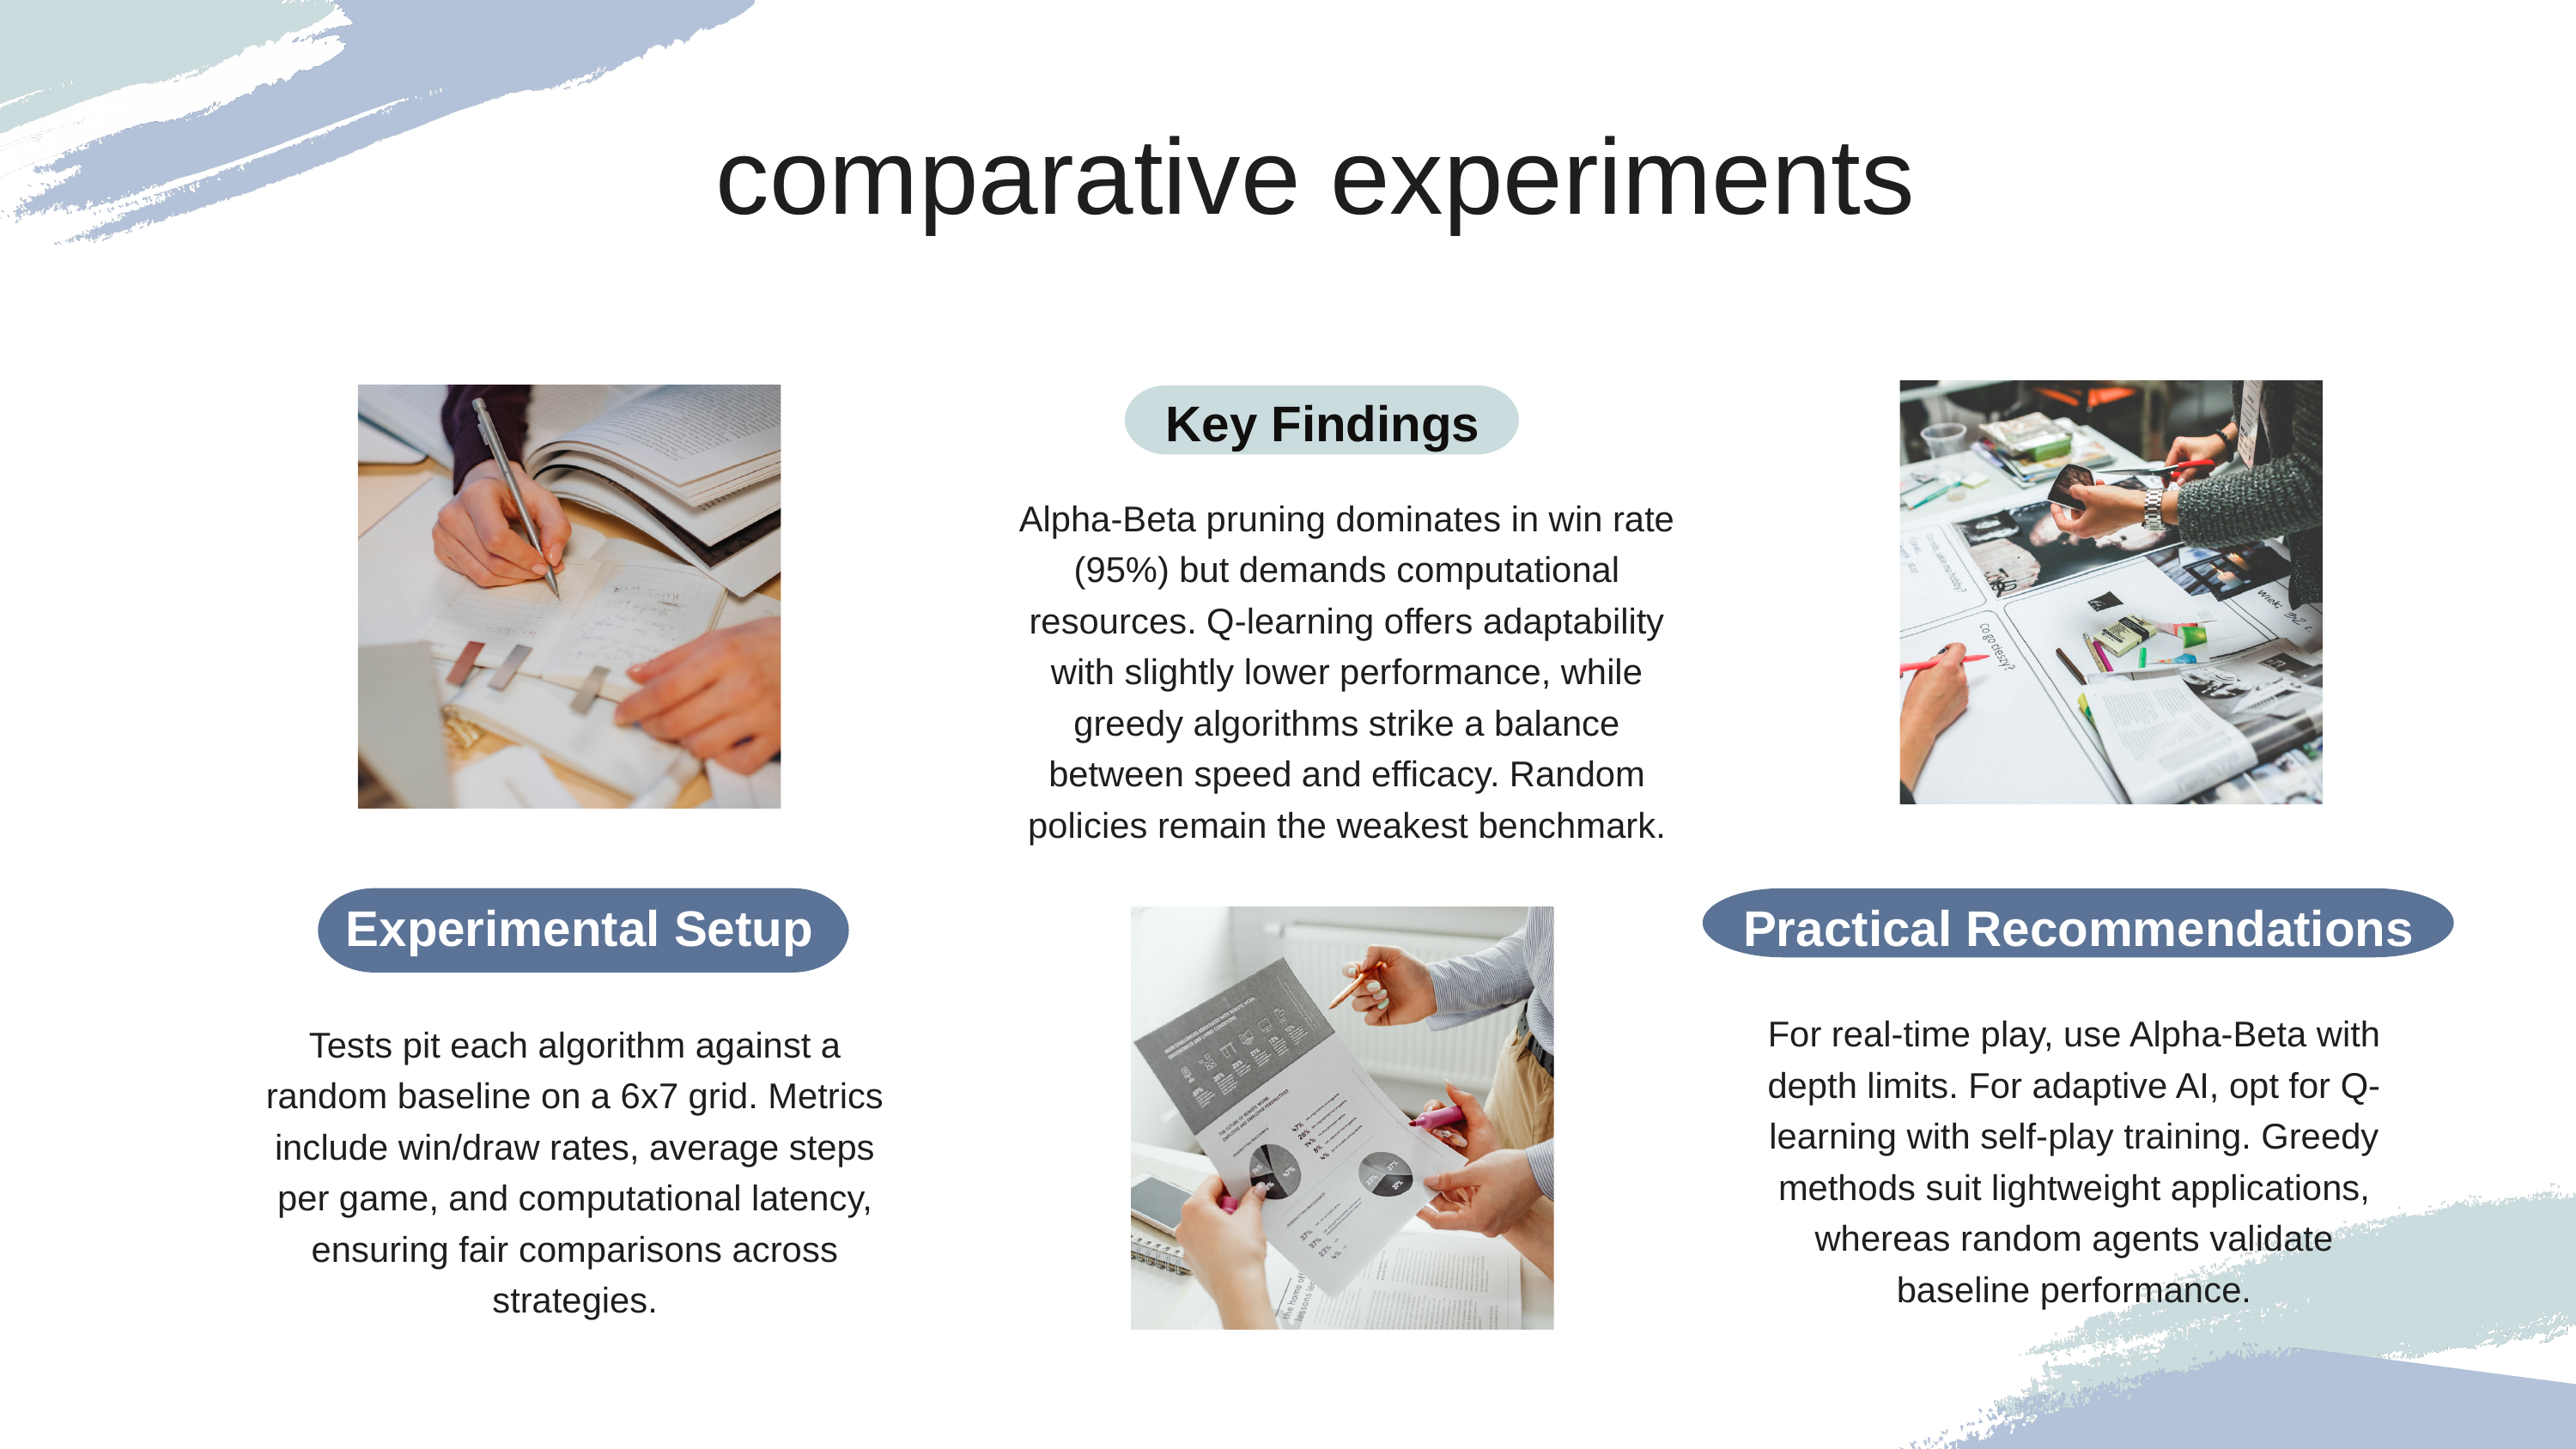

comparative experiments

Key Findings

Alpha-Beta pruning dominates in win rate (95%) but demands computational resources. Q-learning offers adaptability with slightly lower performance, while greedy algorithms strike a balance between speed and efficacy. Random policies remain the weakest benchmark.
Practical Recommendations
Experimental Setup

For real-time play, use Alpha-Beta with depth limits. For adaptive AI, opt for Q-learning with self-play training. Greedy methods suit lightweight applications, whereas random agents validate baseline performance.

Tests pit each algorithm against a random baseline on a 6x7 grid. Metrics include win/draw rates, average steps per game, and computational latency, ensuring fair comparisons across strategies.